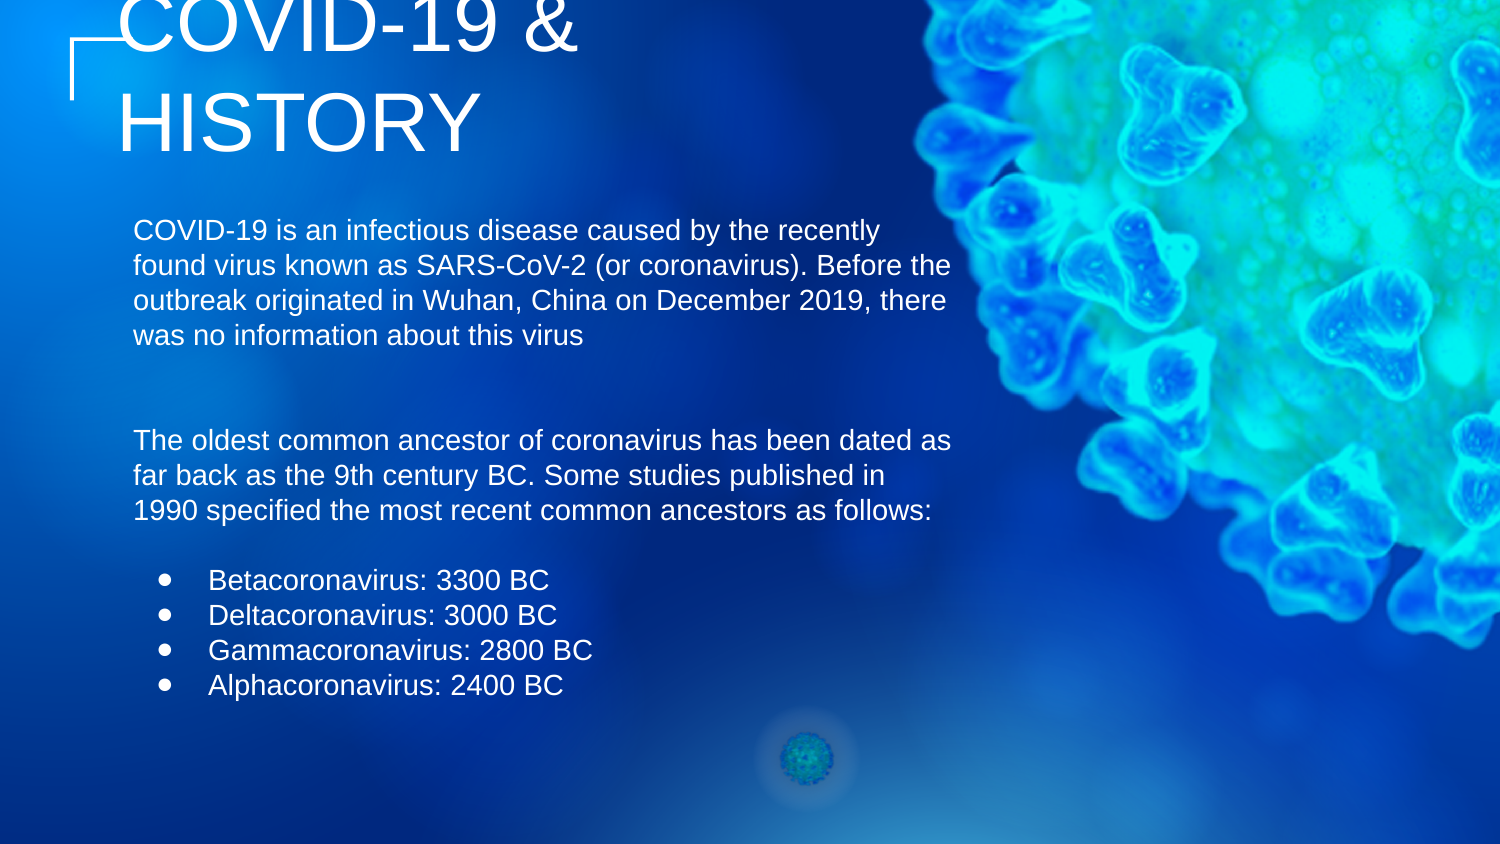

# COVID-19 & HISTORY

COVID-19 is an infectious disease caused by the recently found virus known as SARS-CoV-2 (or coronavirus). Before the outbreak originated in Wuhan, China on December 2019, there was no information about this virus

The oldest common ancestor of coronavirus has been dated as far back as the 9th century BC. Some studies published in 1990 specified the most recent common ancestors as follows:

Betacoronavirus: 3300 BC
Deltacoronavirus: 3000 BC
Gammacoronavirus: 2800 BC
Alphacoronavirus: 2400 BC